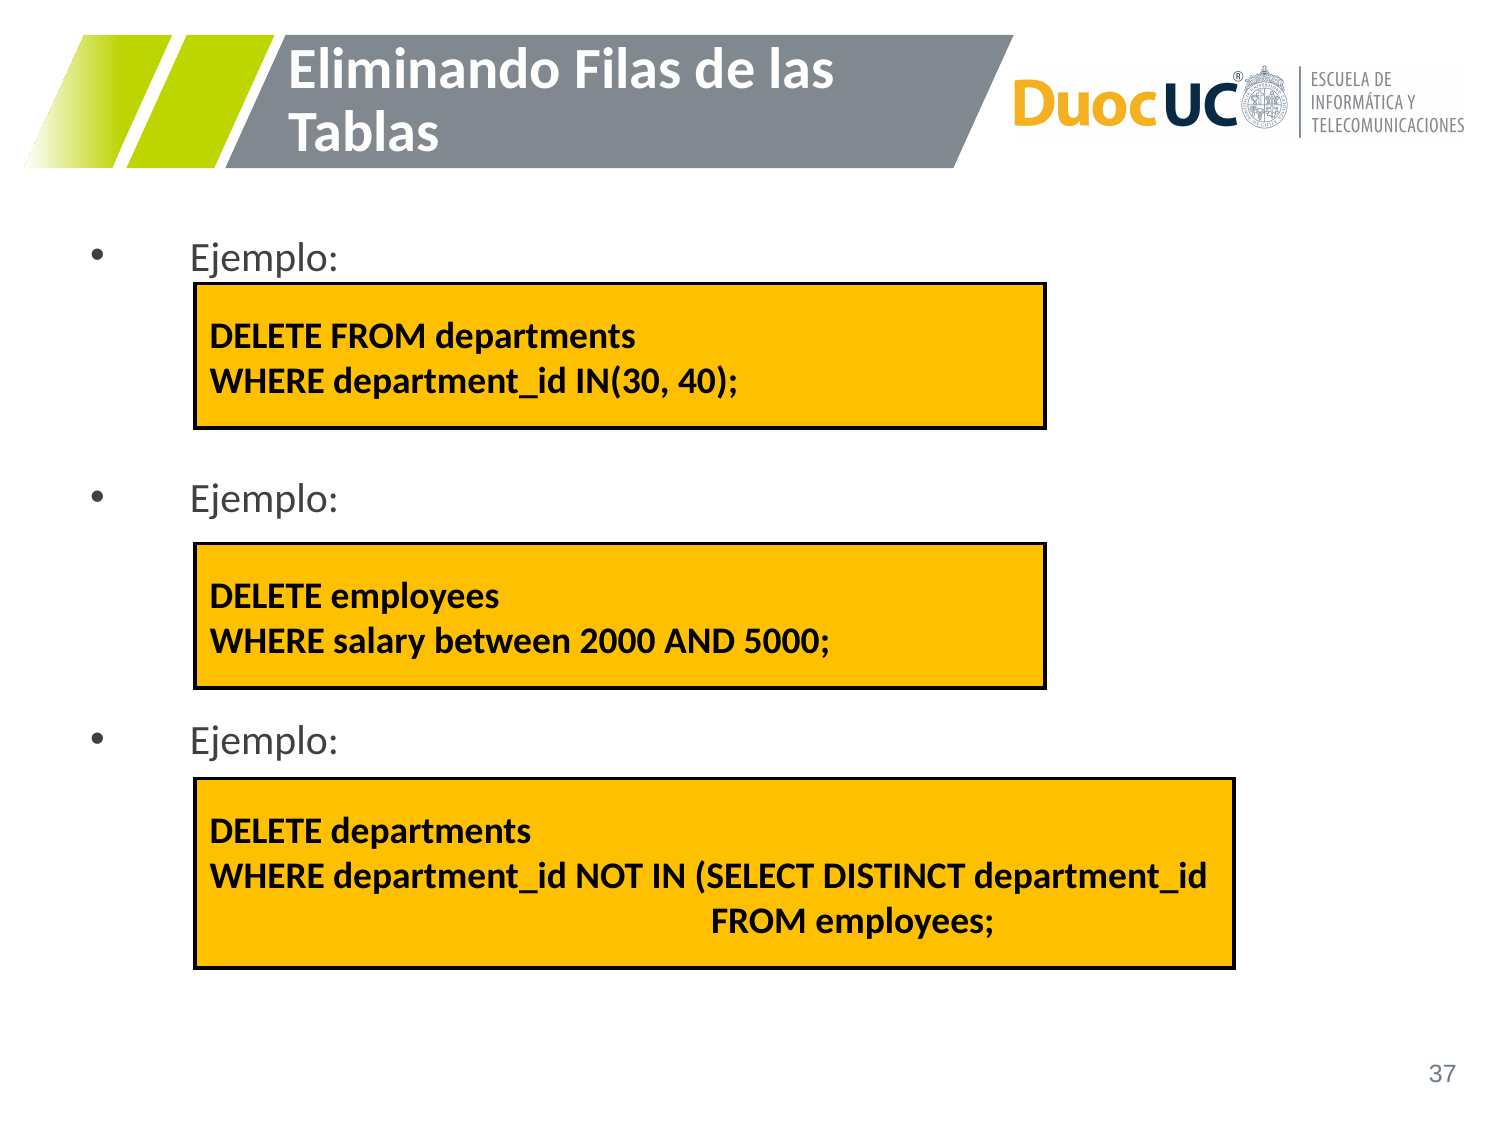

# Eliminando Filas de las Tablas
Ejemplo:

Ejemplo:

Ejemplo:

DELETE FROM departments
WHERE department_id IN(30, 40);

DELETE employees
WHERE salary between 2000 AND 5000;

DELETE departments
WHERE department_id NOT IN (SELECT DISTINCT department_id
                                                           FROM employees;